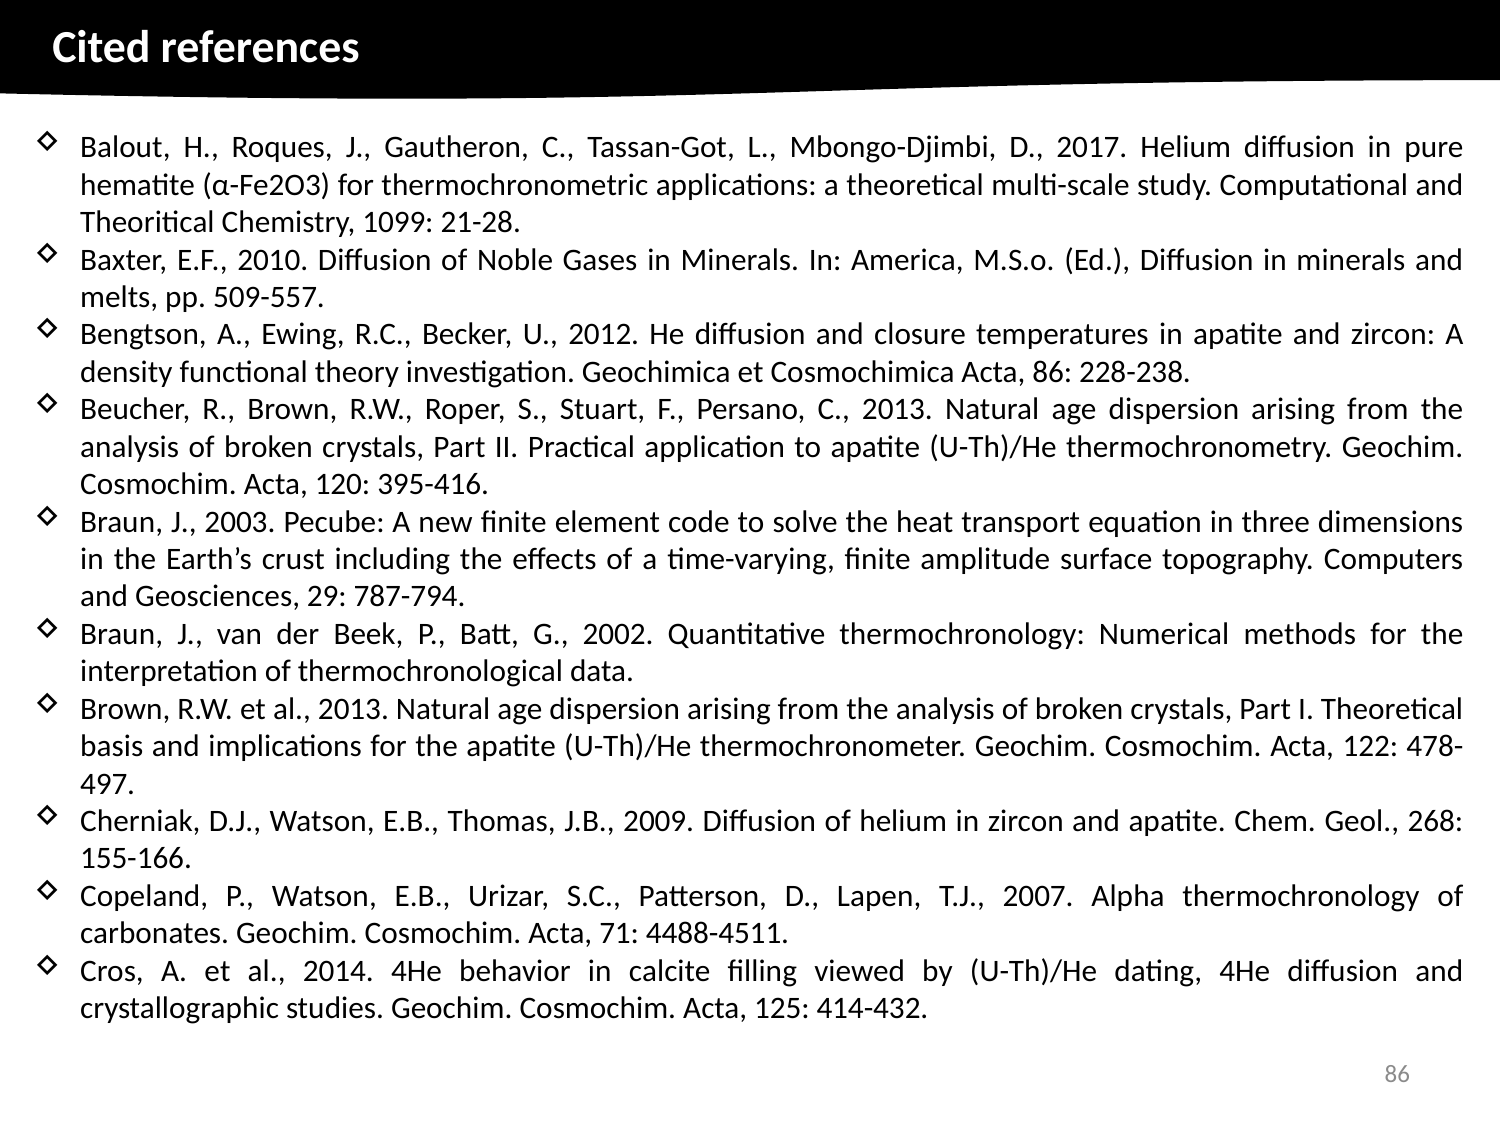

Cited references
Balout, H., Roques, J., Gautheron, C., Tassan-Got, L., Mbongo-Djimbi, D., 2017. Helium diffusion in pure hematite (α-Fe2O3) for thermochronometric applications: a theoretical multi-scale study. Computational and Theoritical Chemistry, 1099: 21-28.
Baxter, E.F., 2010. Diffusion of Noble Gases in Minerals. In: America, M.S.o. (Ed.), Diffusion in minerals and melts, pp. 509-557.
Bengtson, A., Ewing, R.C., Becker, U., 2012. He diffusion and closure temperatures in apatite and zircon: A density functional theory investigation. Geochimica et Cosmochimica Acta, 86: 228-238.
Beucher, R., Brown, R.W., Roper, S., Stuart, F., Persano, C., 2013. Natural age dispersion arising from the analysis of broken crystals, Part II. Practical application to apatite (U-Th)/He thermochronometry. Geochim. Cosmochim. Acta, 120: 395-416.
Braun, J., 2003. Pecube: A new finite element code to solve the heat transport equation in three dimensions in the Earth’s crust including the effects of a time-varying, finite amplitude surface topography. Computers and Geosciences, 29: 787-794.
Braun, J., van der Beek, P., Batt, G., 2002. Quantitative thermochronology: Numerical methods for the interpretation of thermochronological data.
Brown, R.W. et al., 2013. Natural age dispersion arising from the analysis of broken crystals, Part I. Theoretical basis and implications for the apatite (U-Th)/He thermochronometer. Geochim. Cosmochim. Acta, 122: 478-497.
Cherniak, D.J., Watson, E.B., Thomas, J.B., 2009. Diffusion of helium in zircon and apatite. Chem. Geol., 268: 155-166.
Copeland, P., Watson, E.B., Urizar, S.C., Patterson, D., Lapen, T.J., 2007. Alpha thermochronology of carbonates. Geochim. Cosmochim. Acta, 71: 4488-4511.
Cros, A. et al., 2014. 4He behavior in calcite filling viewed by (U-Th)/He dating, 4He diffusion and crystallographic studies. Geochim. Cosmochim. Acta, 125: 414-432.
86